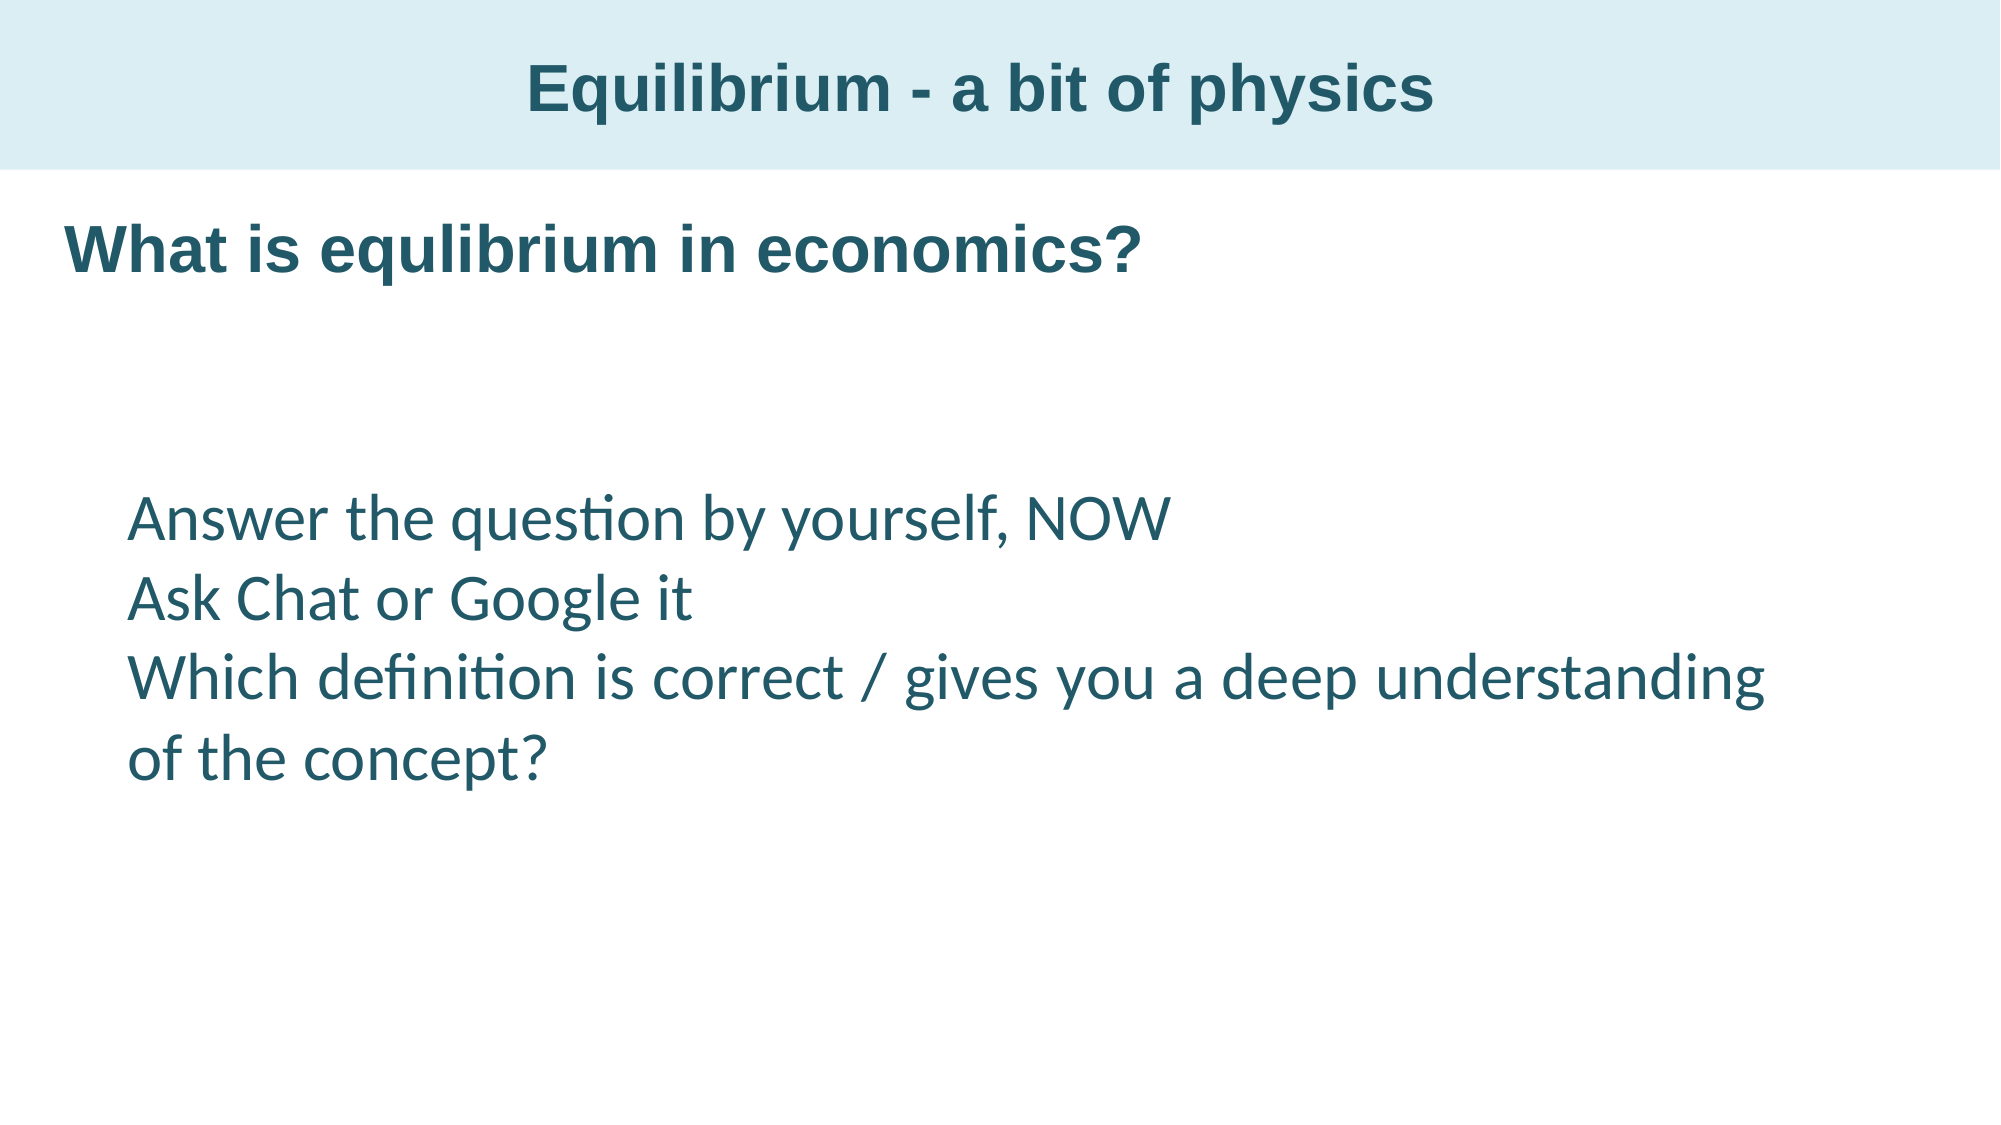

# Equilibrium - a bit of physics
What is equlibrium in economics?
Answer the question by yourself, NOW
Ask Chat or Google it
Which definition is correct / gives you a deep understanding of the concept?